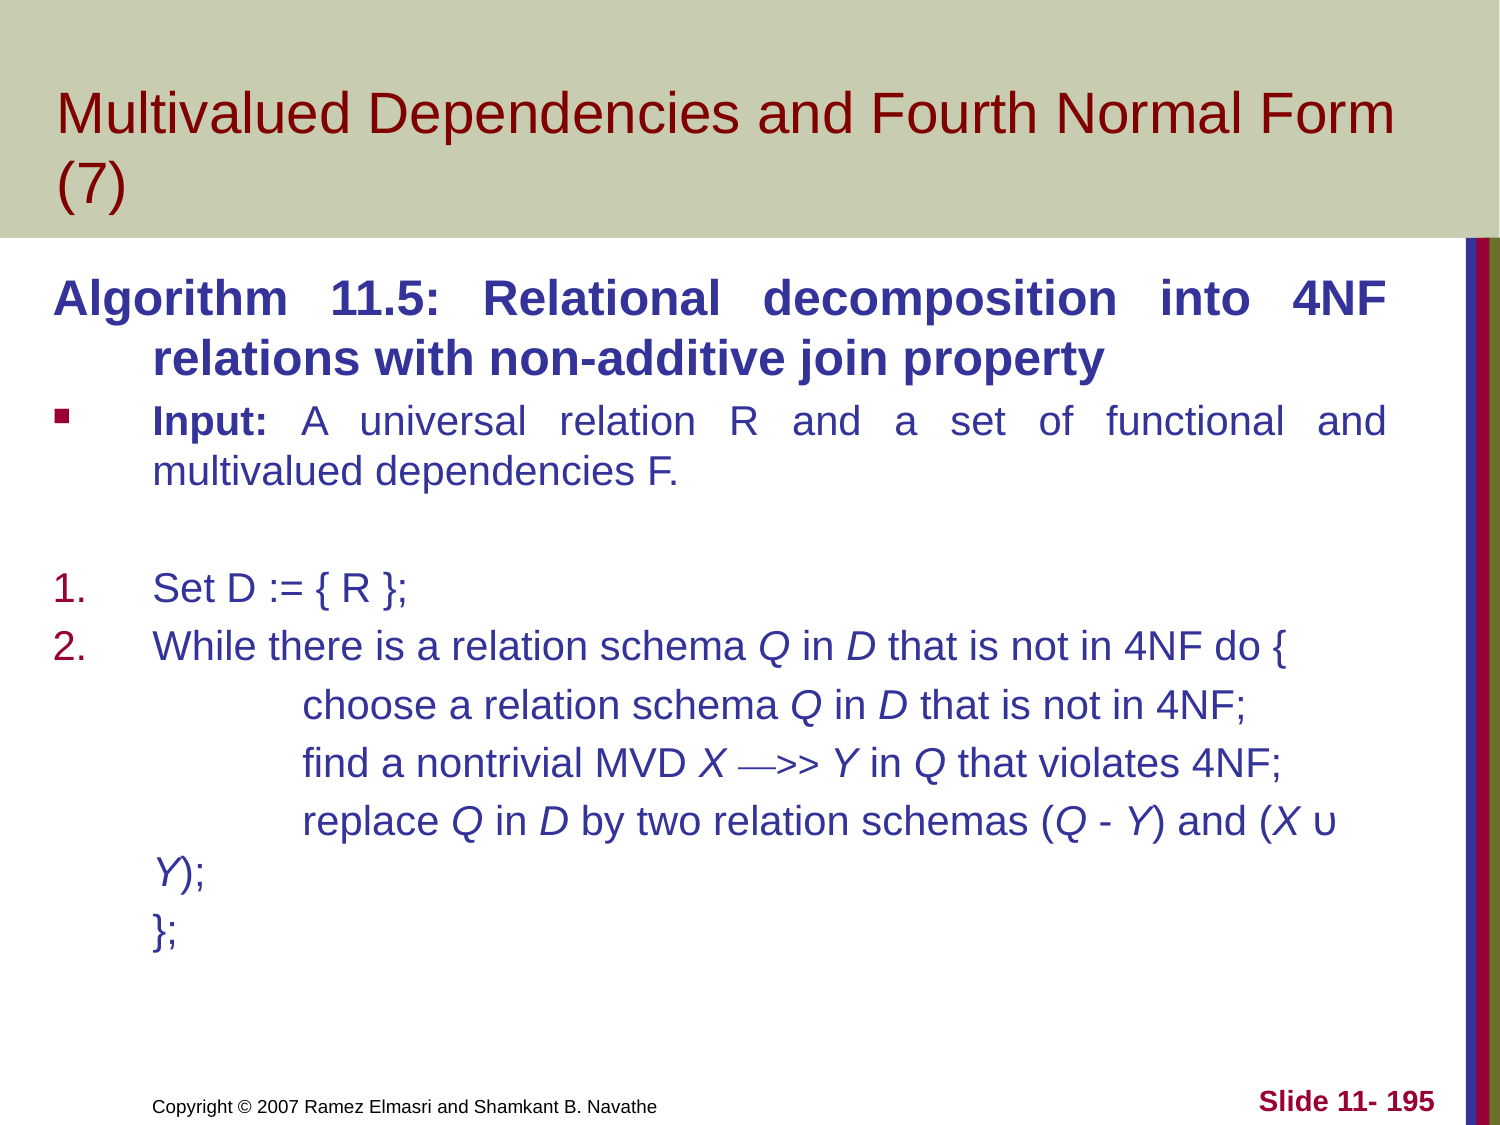

# Multivalued Dependencies and Fourth Normal Form (7)
Algorithm 11.5: Relational decomposition into 4NF relations with non-additive join property
Input: A universal relation R and a set of functional and multivalued dependencies F.

Set D := { R };
While there is a relation schema Q in D that is not in 4NF do {
		choose a relation schema Q in D that is not in 4NF;
		find a nontrivial MVD X —>> Y in Q that violates 4NF;
		replace Q in D by two relation schemas (Q - Y) and (X υ Y);
	};
Slide 11- 195